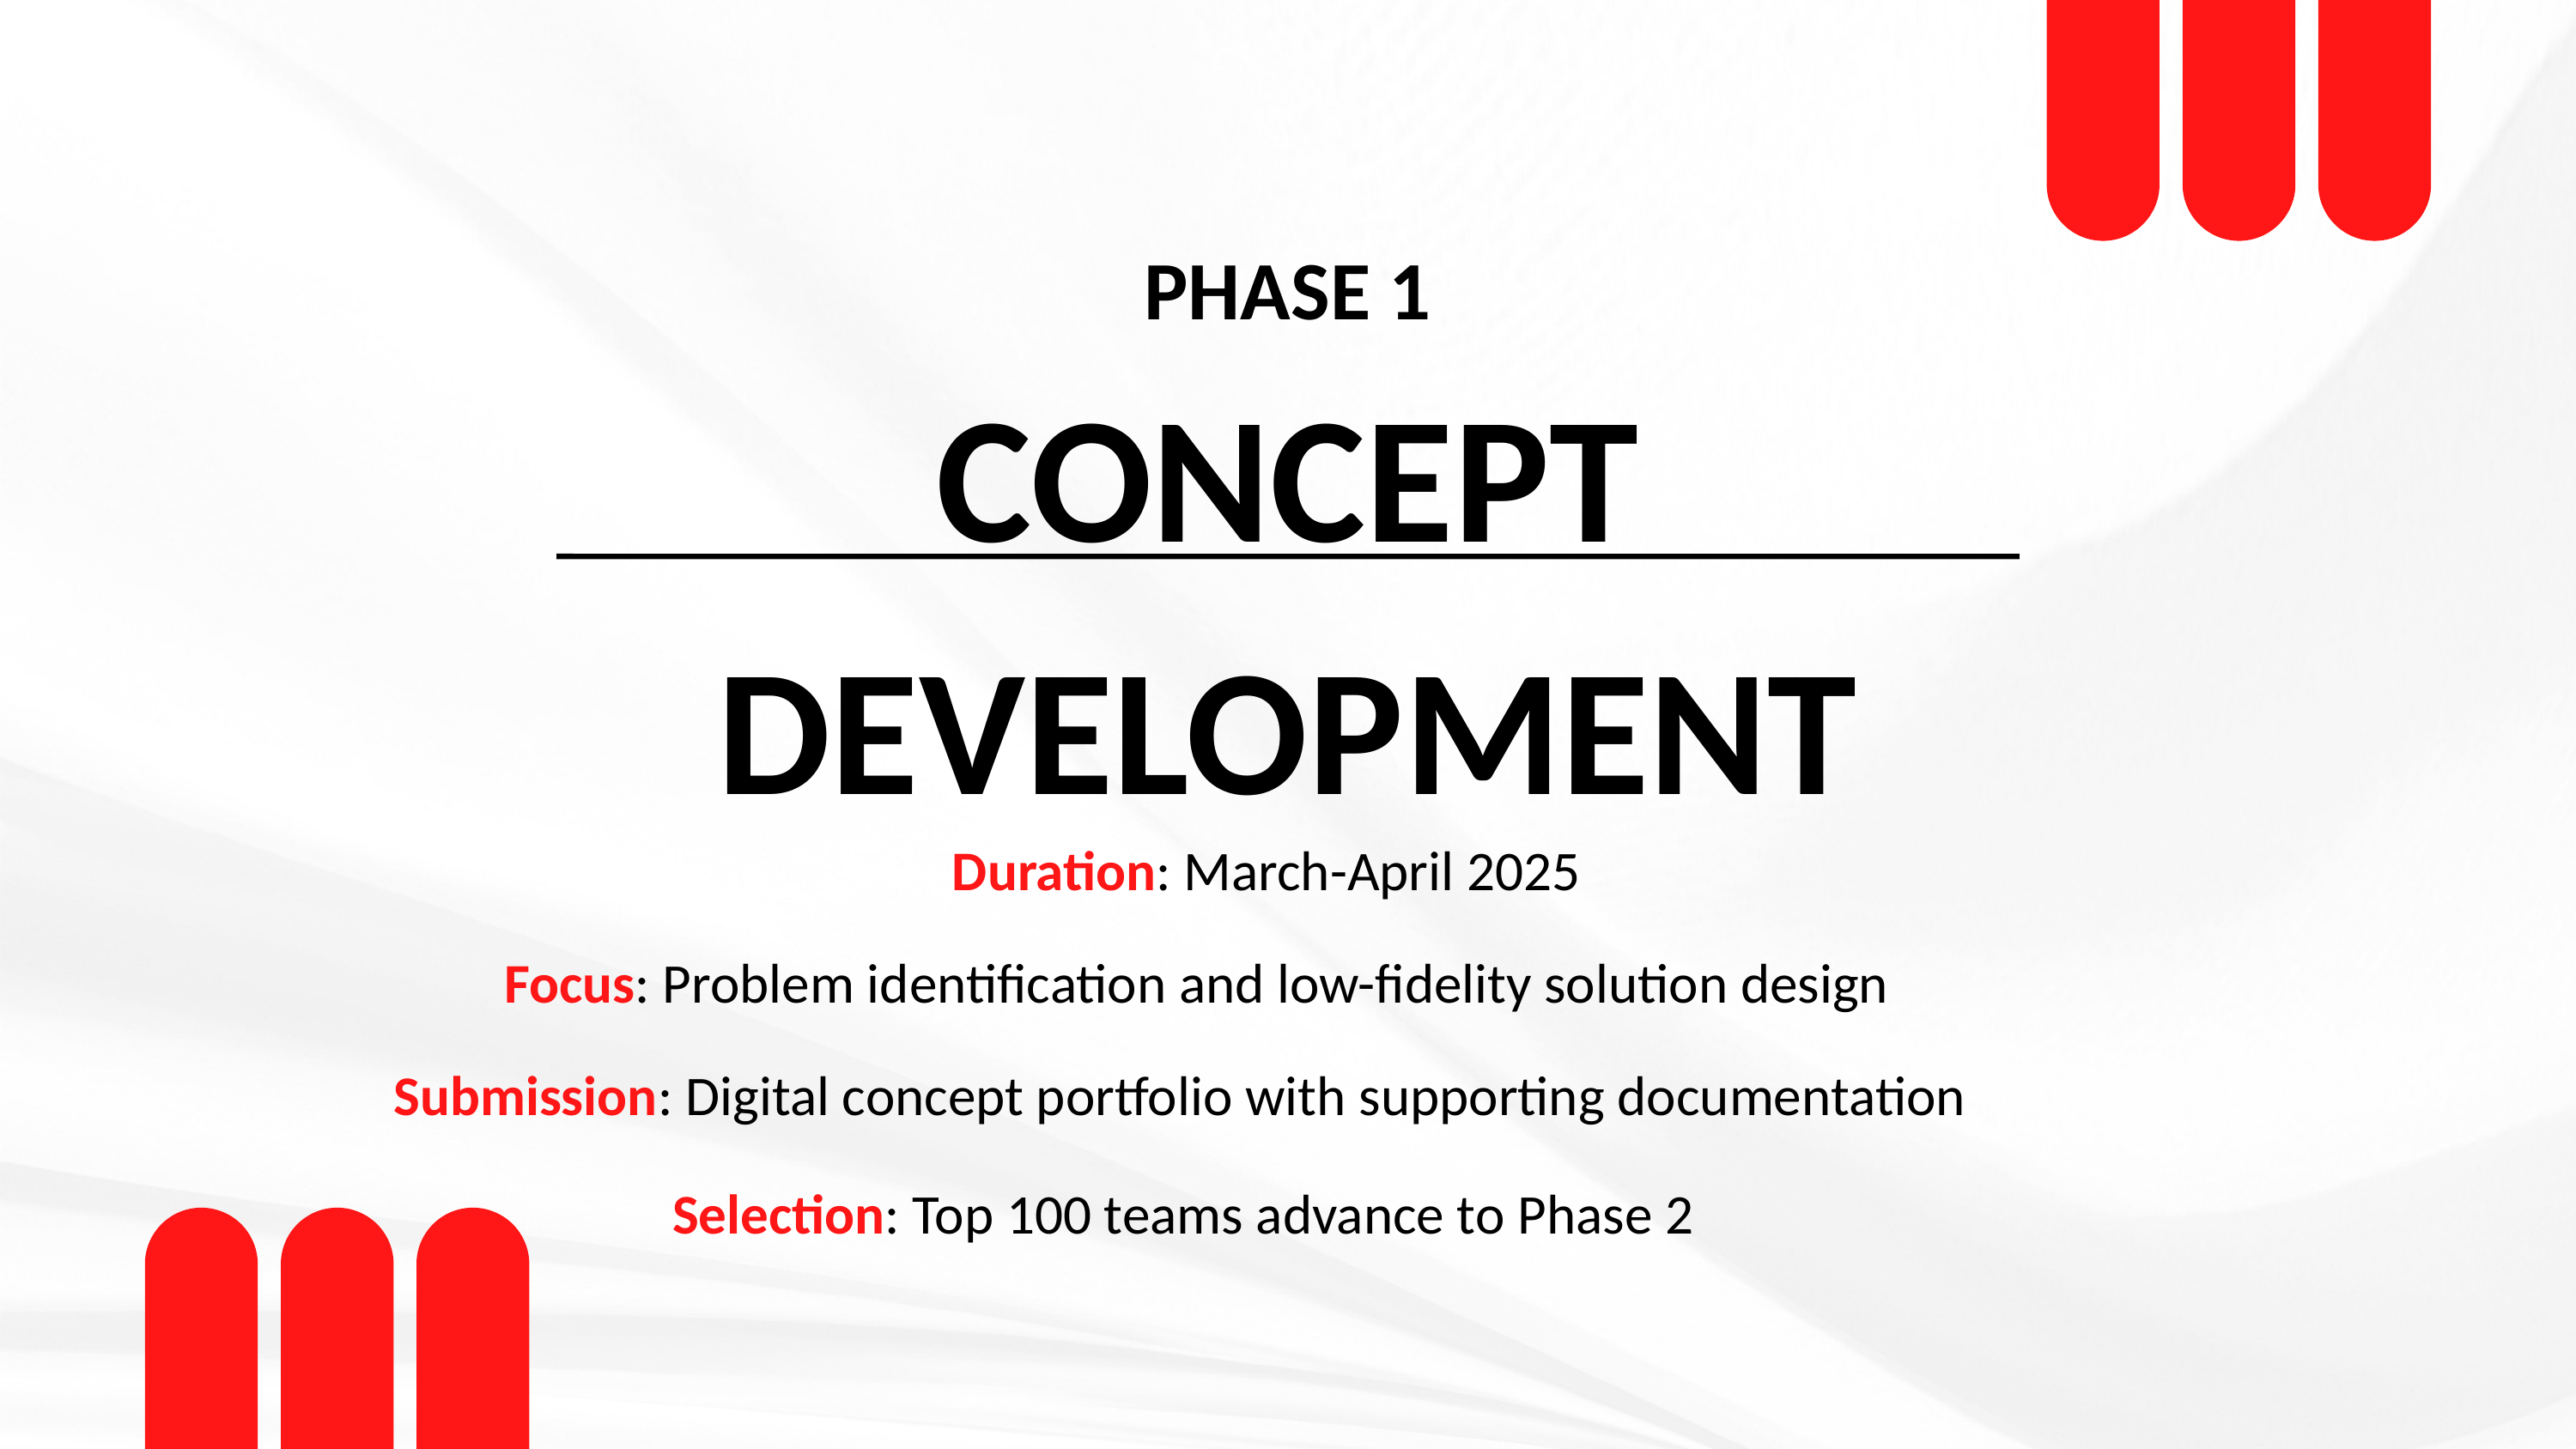

PHASE 1
CONCEPT DEVELOPMENT

Duration: March-April 2025
Focus: Problem identification and low-fidelity solution design
Submission: Digital concept portfolio with supporting documentation

Selection: Top 100 teams advance to Phase 2